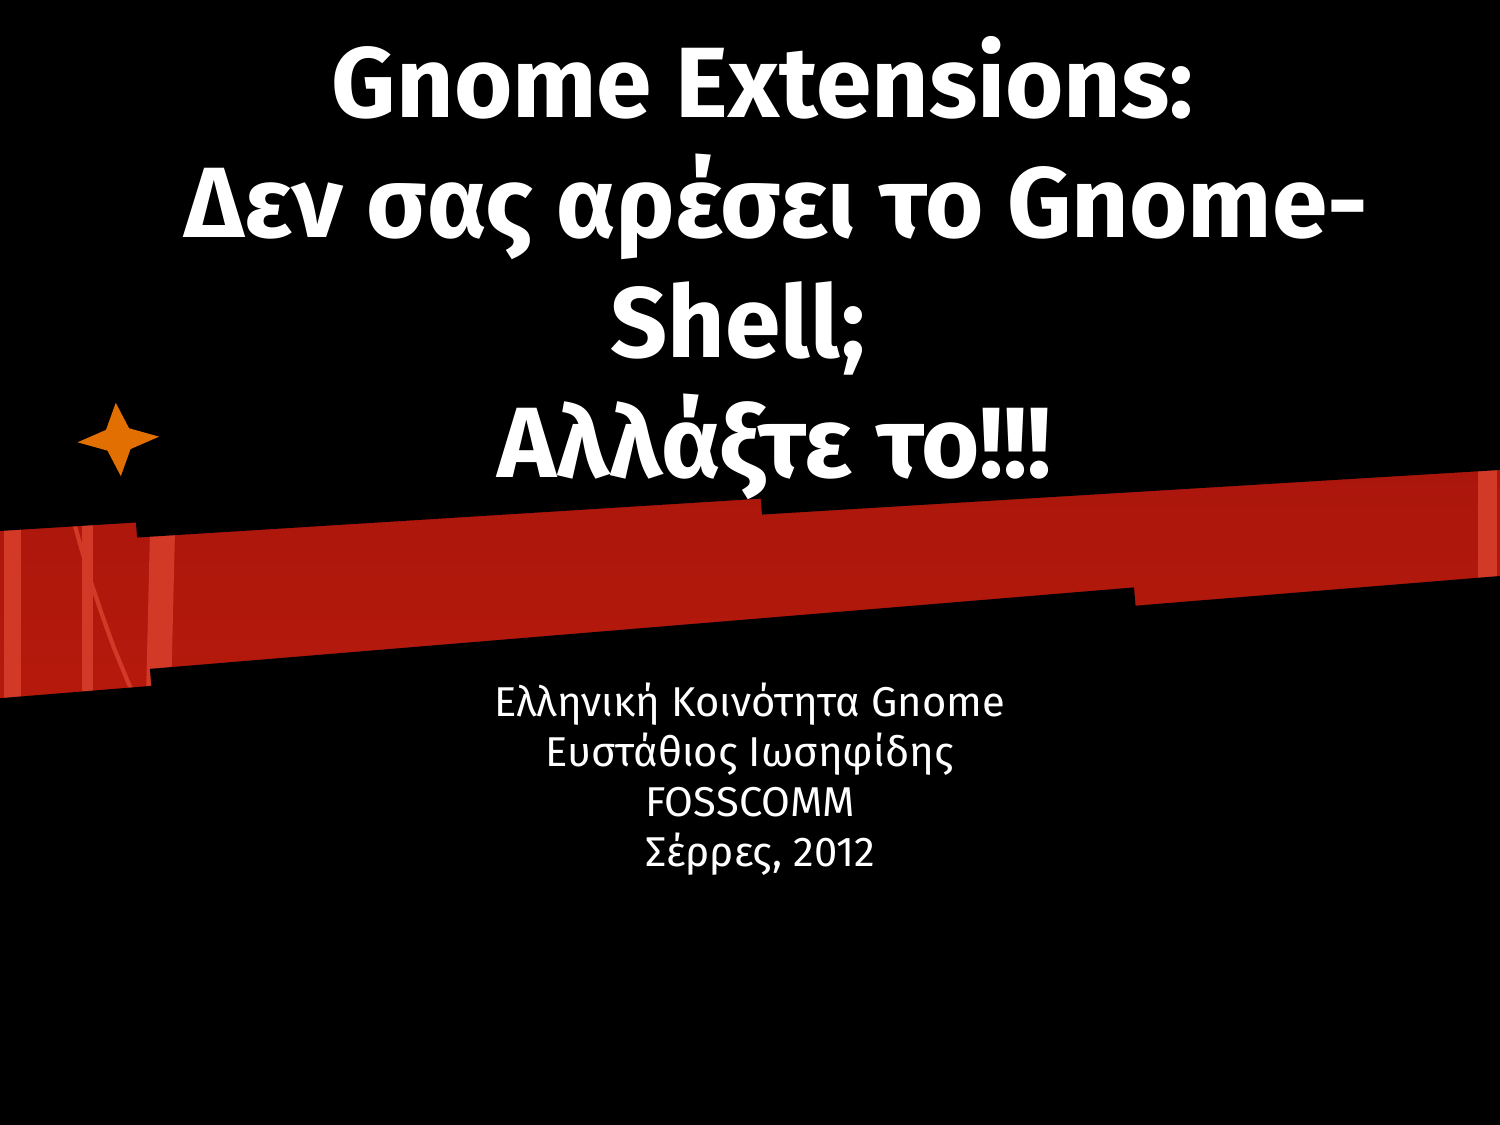

# Gnome Extensions:
Δεν σας αρέσει το Gnome-Shell;
Αλλάξτε το!!!
Ελληνική Κοινότητα Gnome
Ευστάθιος Ιωσηφίδης
FOSSCOMM
Σέρρες, 2012